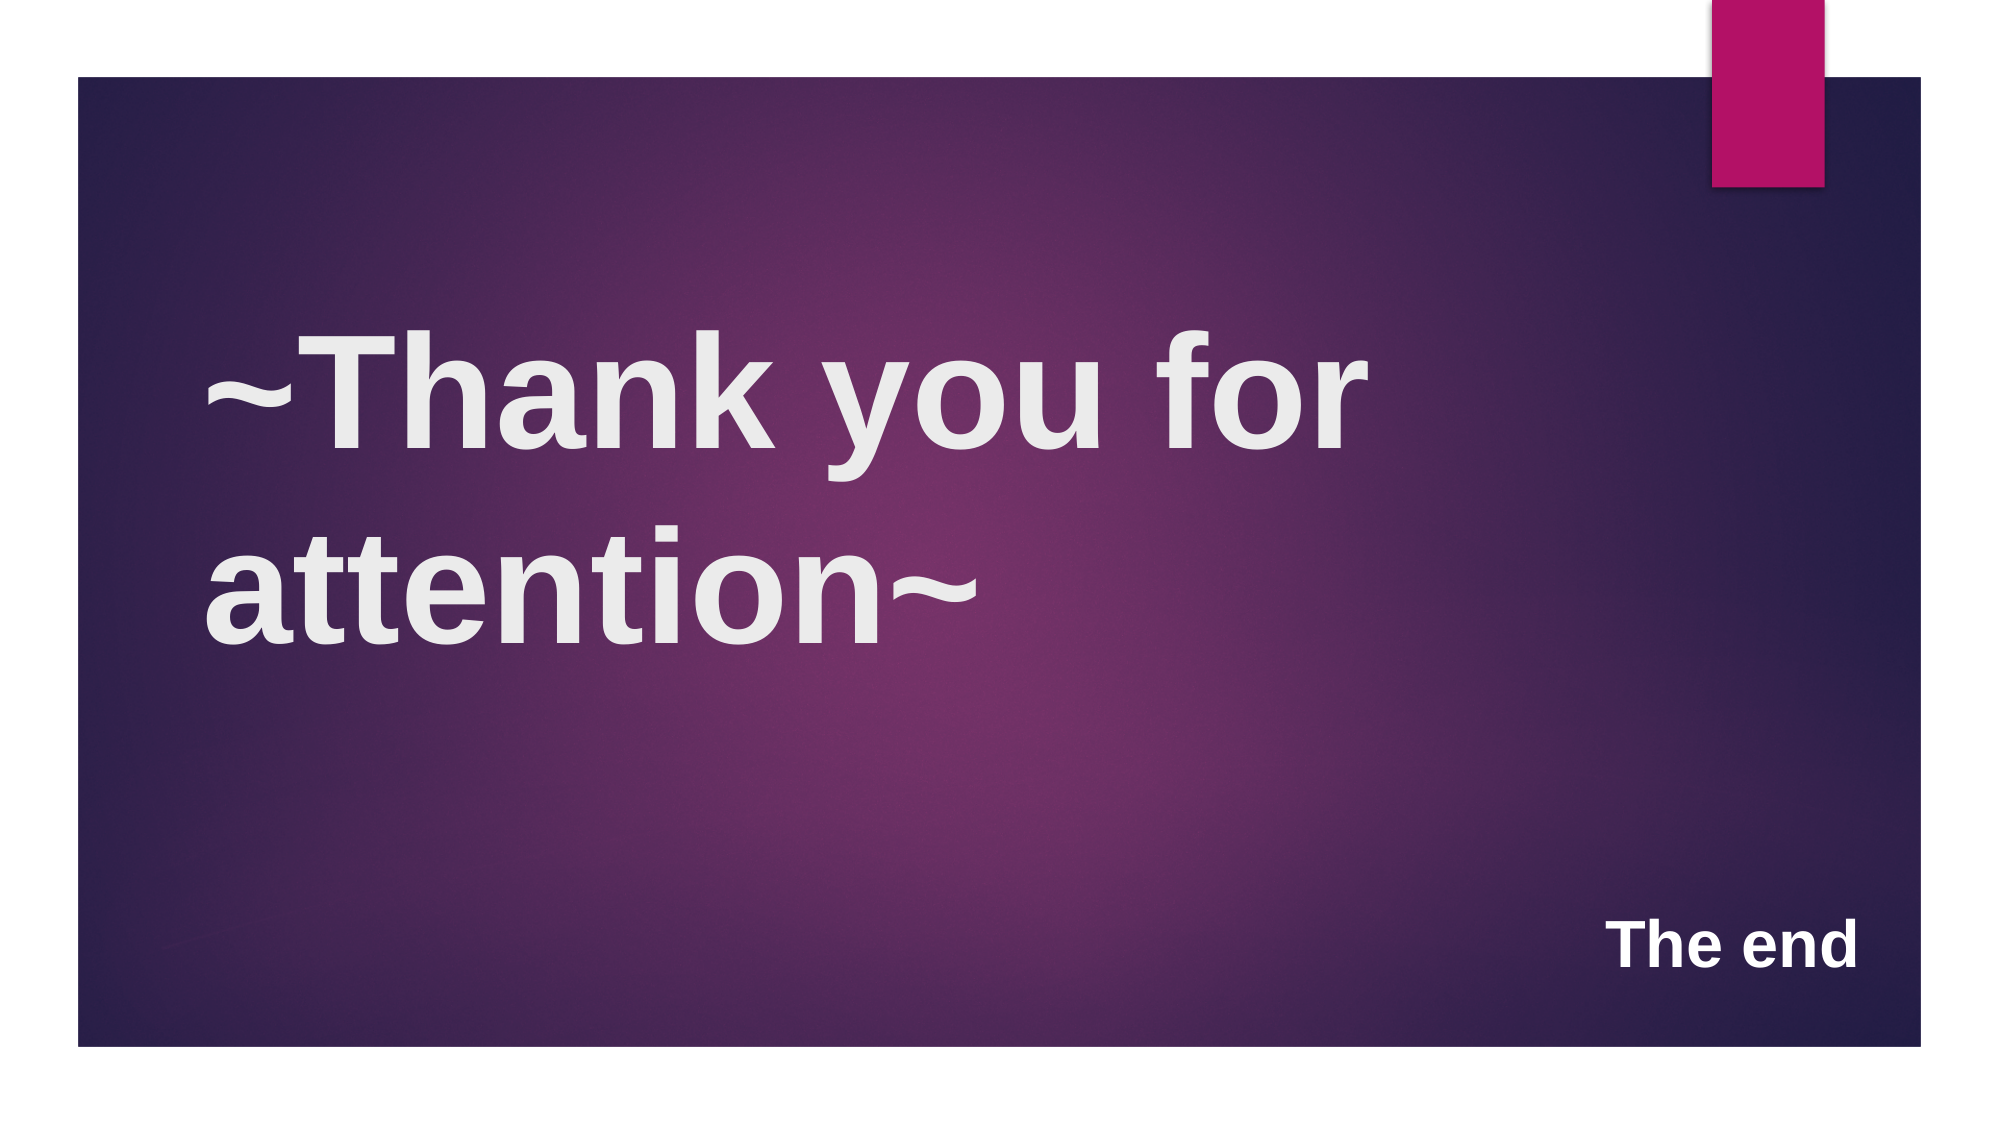

# ~Thank you for attention~
The end